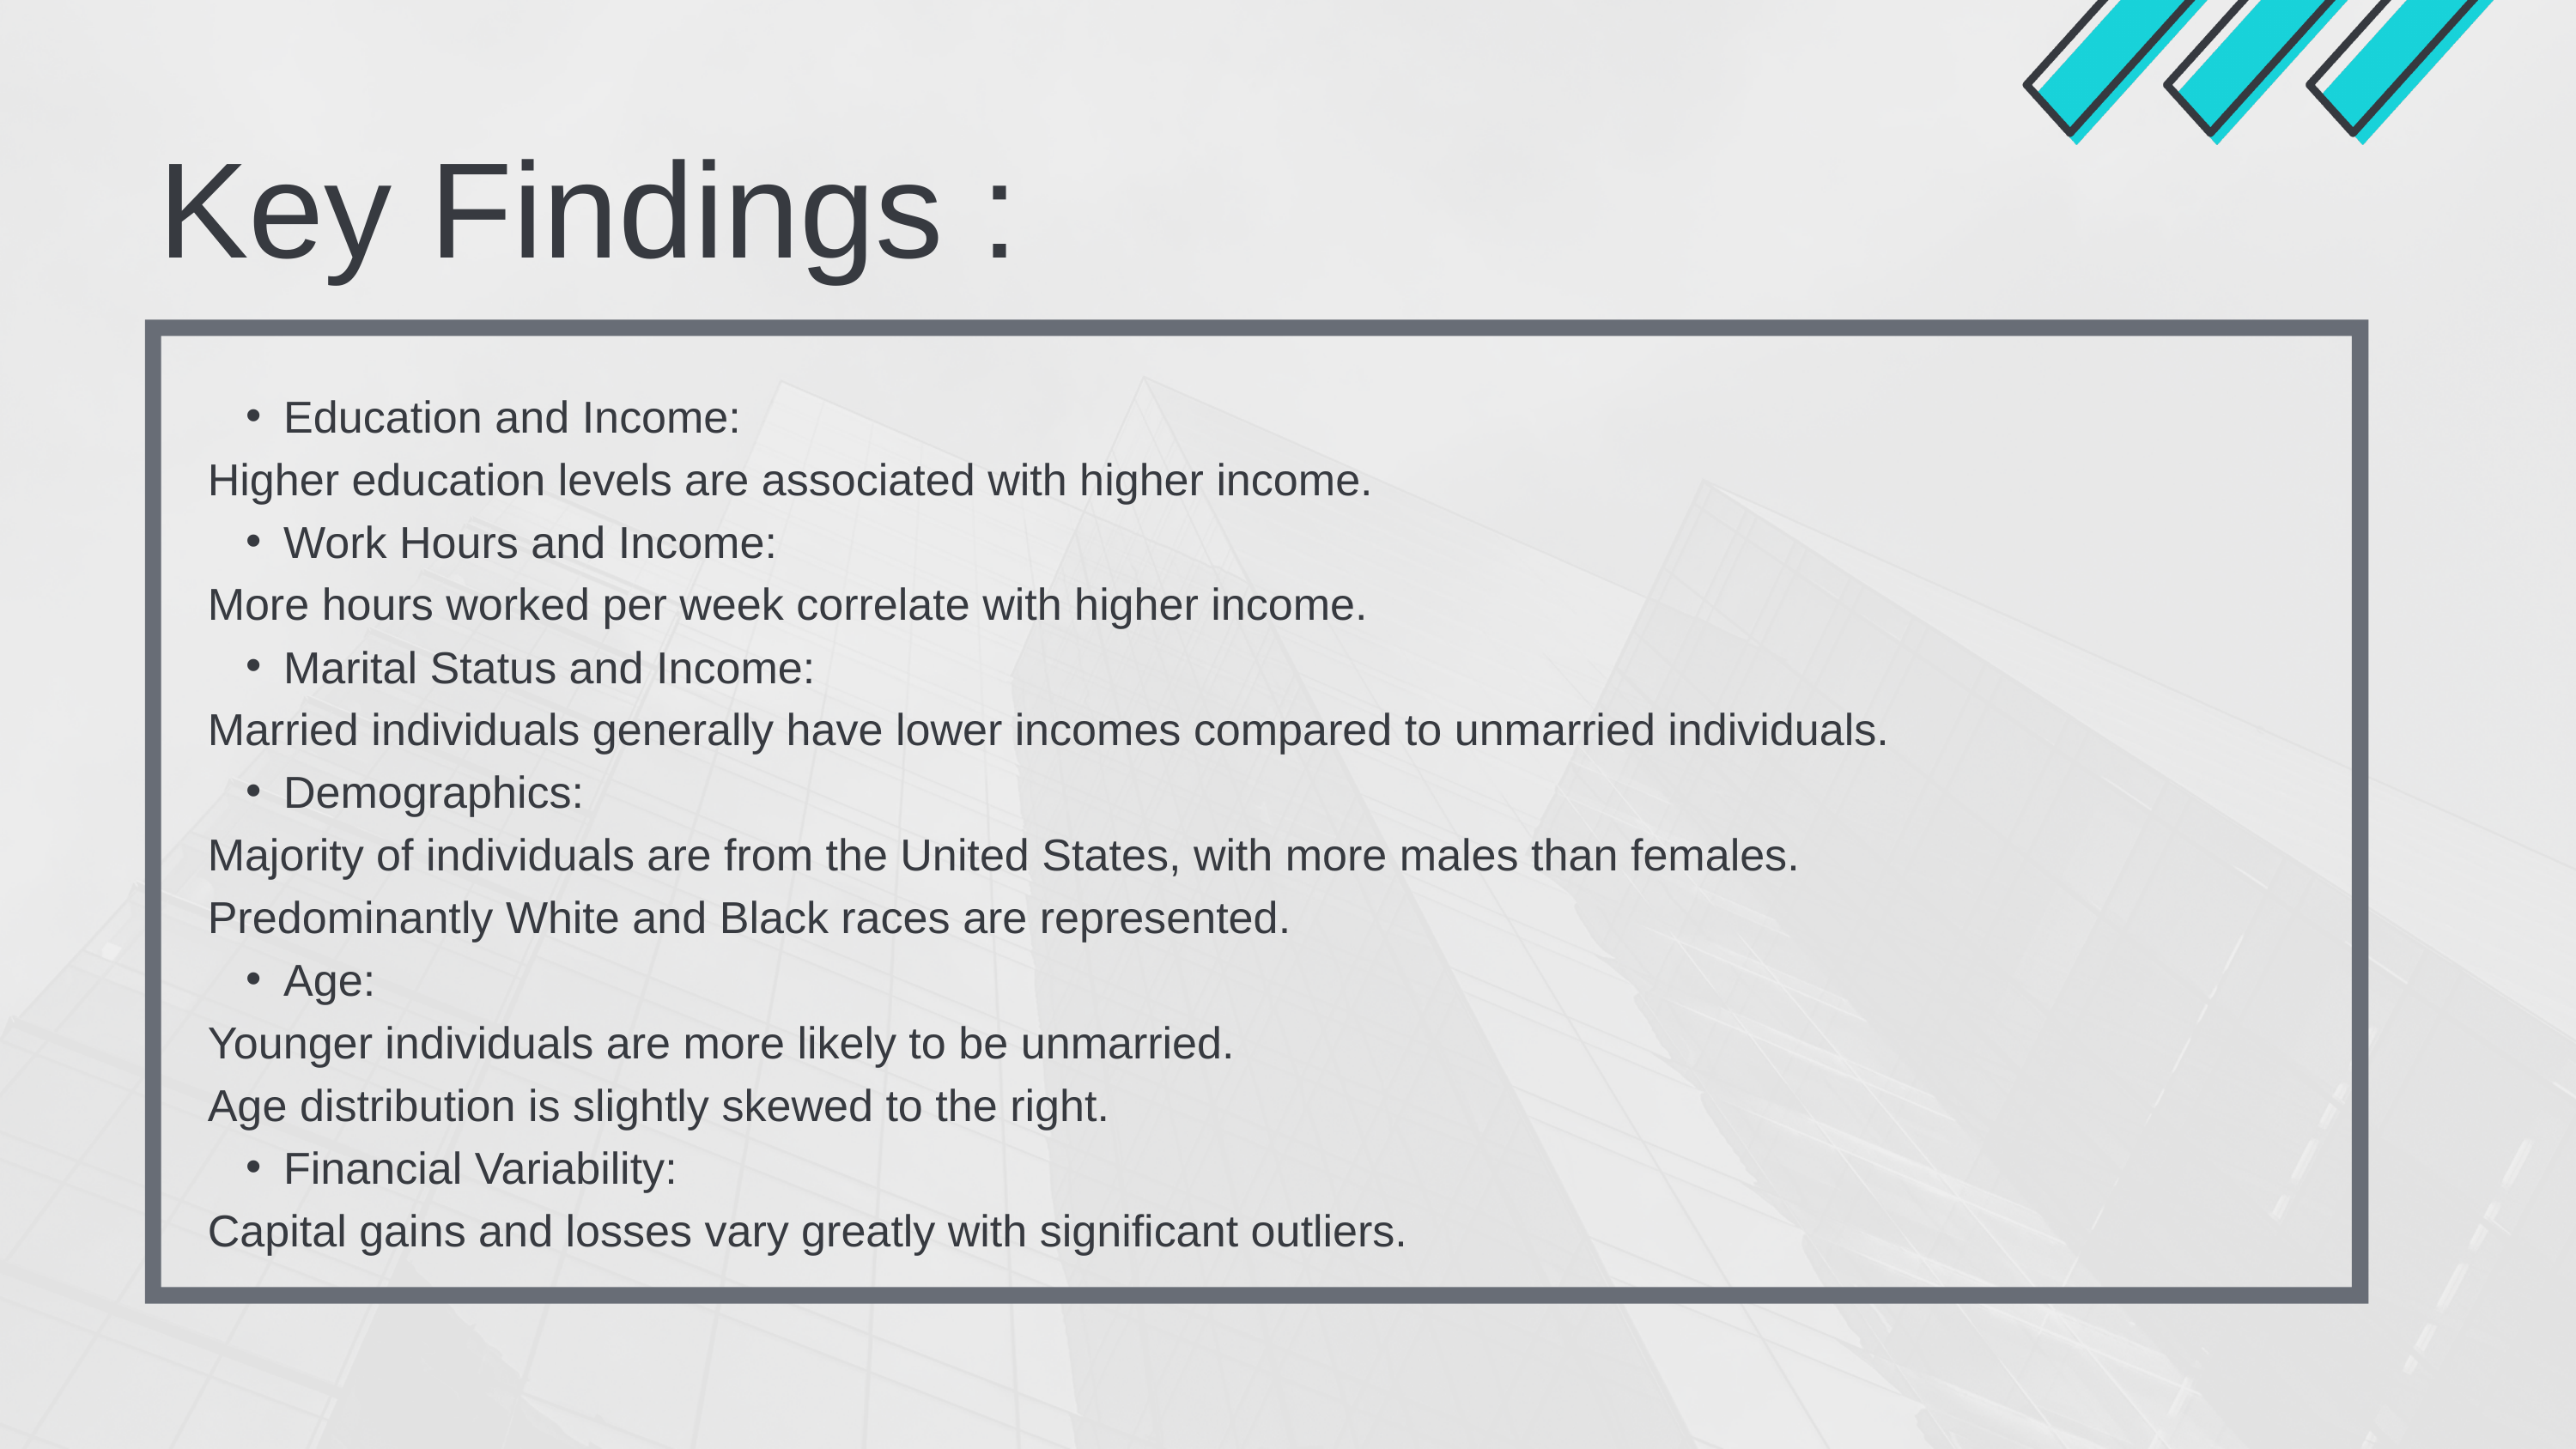

Key Findings :

Education and Income:
Higher education levels are associated with higher income.
Work Hours and Income:
More hours worked per week correlate with higher income.
Marital Status and Income:
Married individuals generally have lower incomes compared to unmarried individuals.
Demographics:
Majority of individuals are from the United States, with more males than females.
Predominantly White and Black races are represented.
Age:
Younger individuals are more likely to be unmarried.
Age distribution is slightly skewed to the right.
Financial Variability:
Capital gains and losses vary greatly with significant outliers.